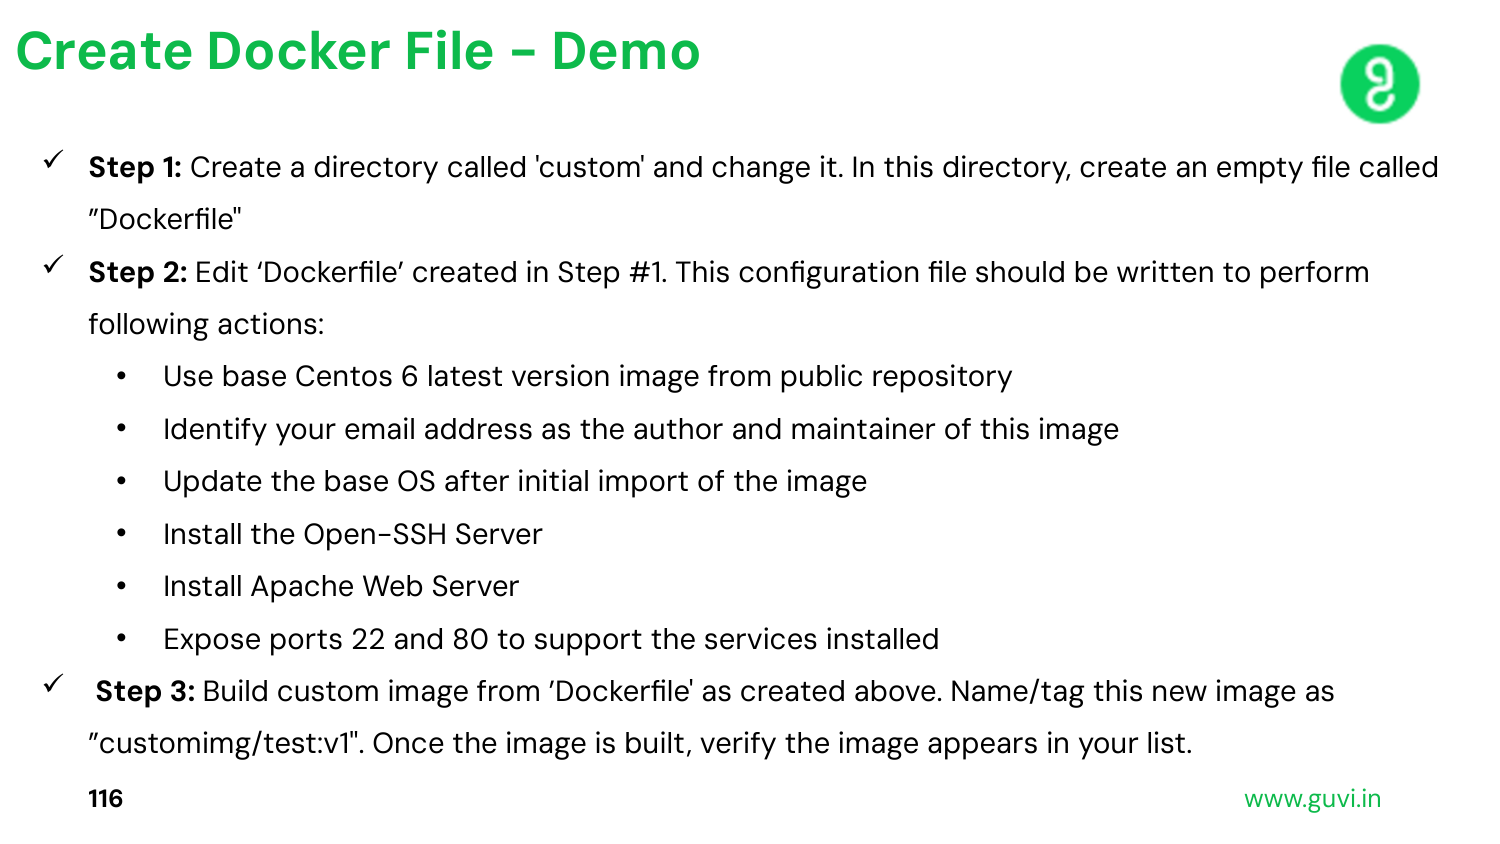

Create Docker File - Demo
Step 1: Create a directory called 'custom' and change it. In this directory, create an empty file called ”Dockerfile"
Step 2: Edit ‘Dockerfile’ created in Step #1. This configuration file should be written to perform following actions:
Use base Centos 6 latest version image from public repository
Identify your email address as the author and maintainer of this image
Update the base OS after initial import of the image
Install the Open-SSH Server
Install Apache Web Server
Expose ports 22 and 80 to support the services installed
 Step 3: Build custom image from ’Dockerfile' as created above. Name/tag this new image as ”customimg/test:v1". Once the image is built, verify the image appears in your list.
116
www.guvi.in